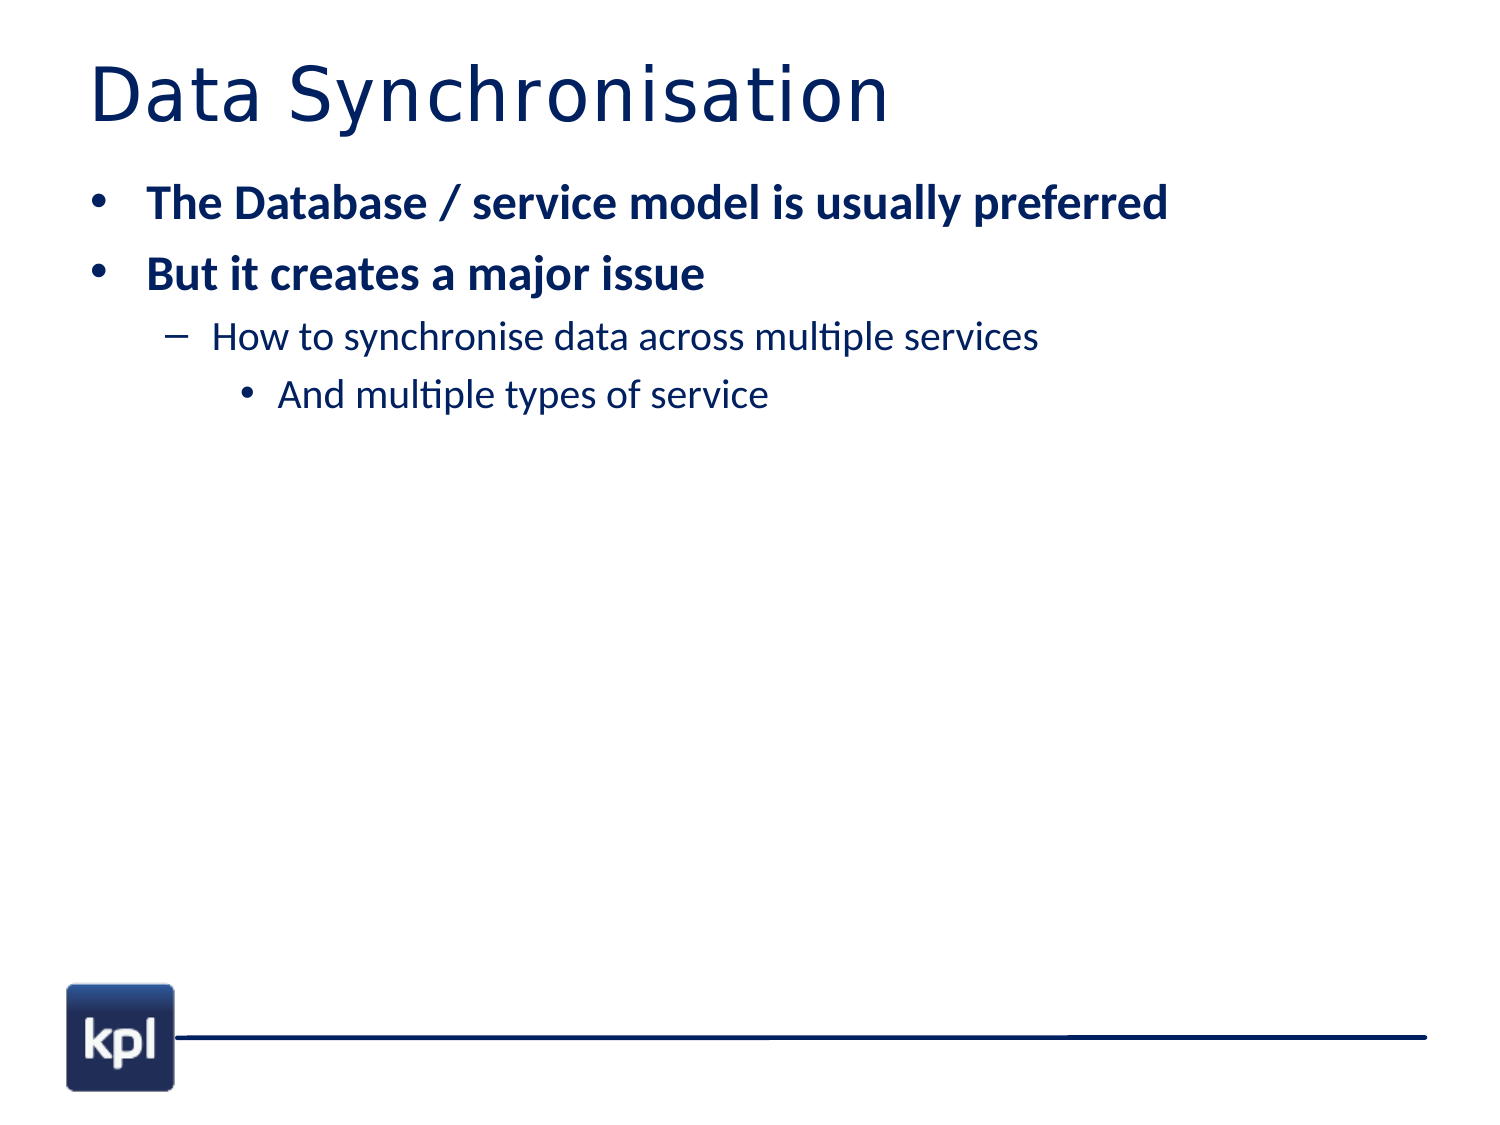

# Data Synchronisation
The Database / service model is usually preferred
But it creates a major issue
How to synchronise data across multiple services
And multiple types of service